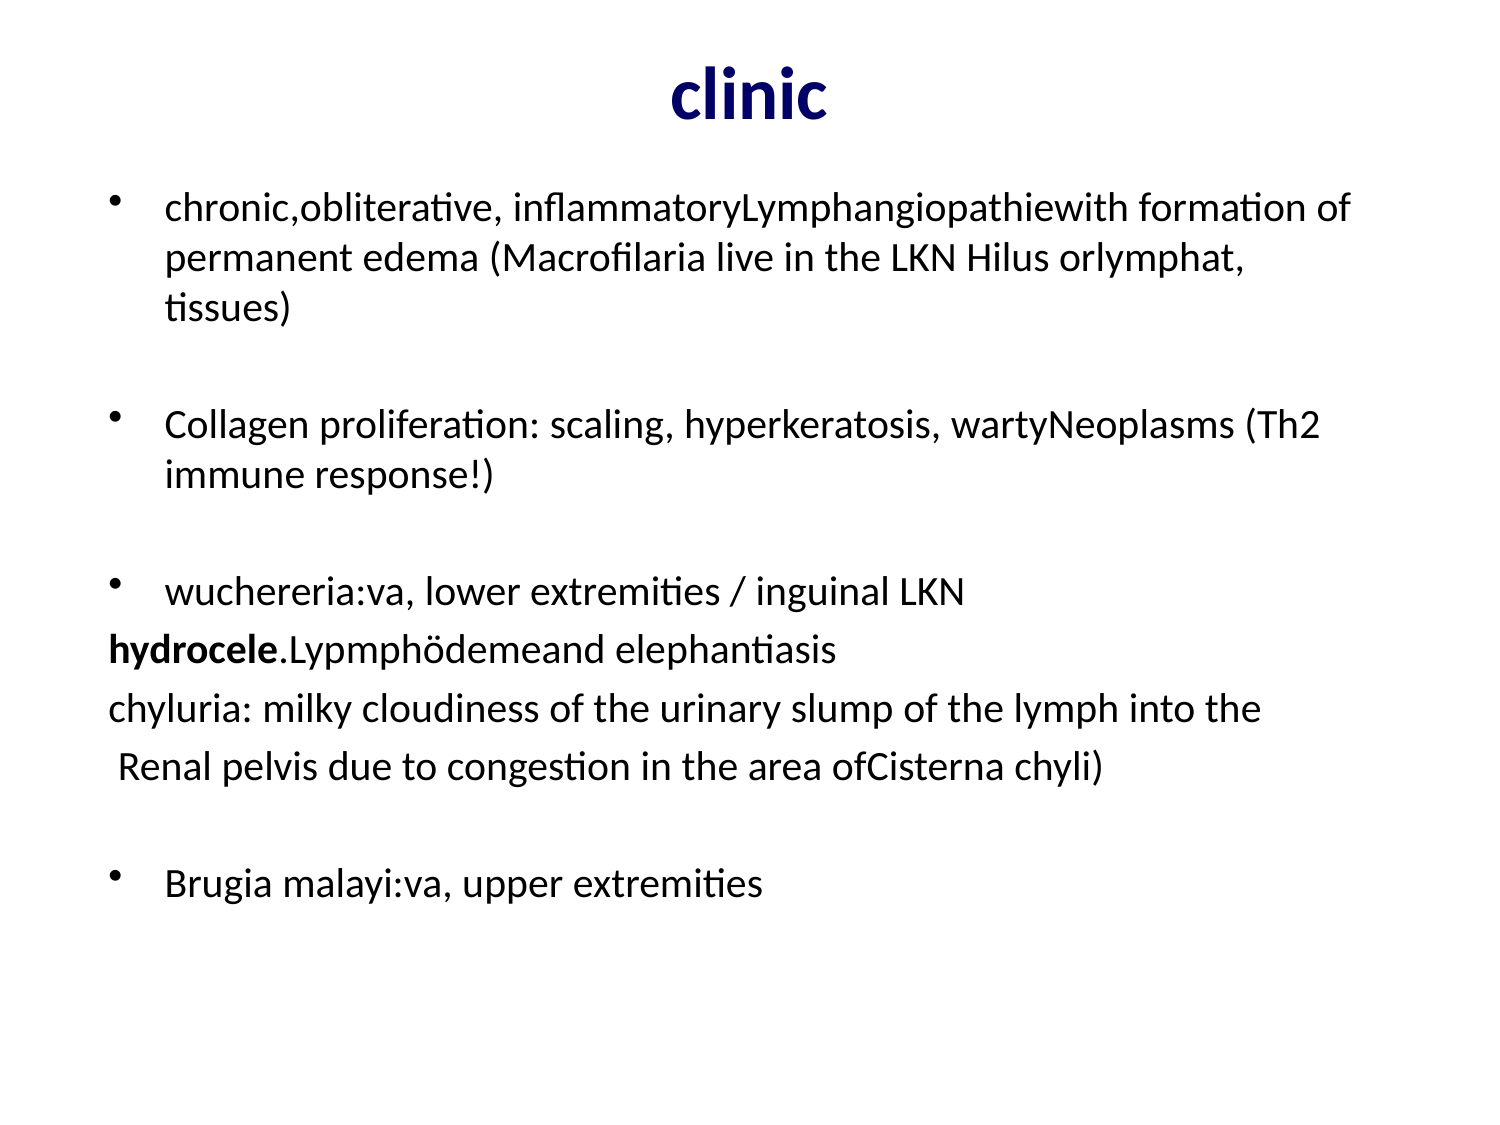

# clinic
chronic,obliterative, inflammatoryLymphangiopathiewith formation of permanent edema (Macrofilaria live in the LKN Hilus orlymphat, tissues)

Collagen proliferation: scaling, hyperkeratosis, wartyNeoplasms (Th2 immune response!)

wuchereria:va, lower extremities / inguinal LKN
hydrocele.Lypmphödemeand elephantiasis
chyluria: milky cloudiness of the urinary slump of the lymph into the
 Renal pelvis due to congestion in the area ofCisterna chyli)

Brugia malayi:va, upper extremities